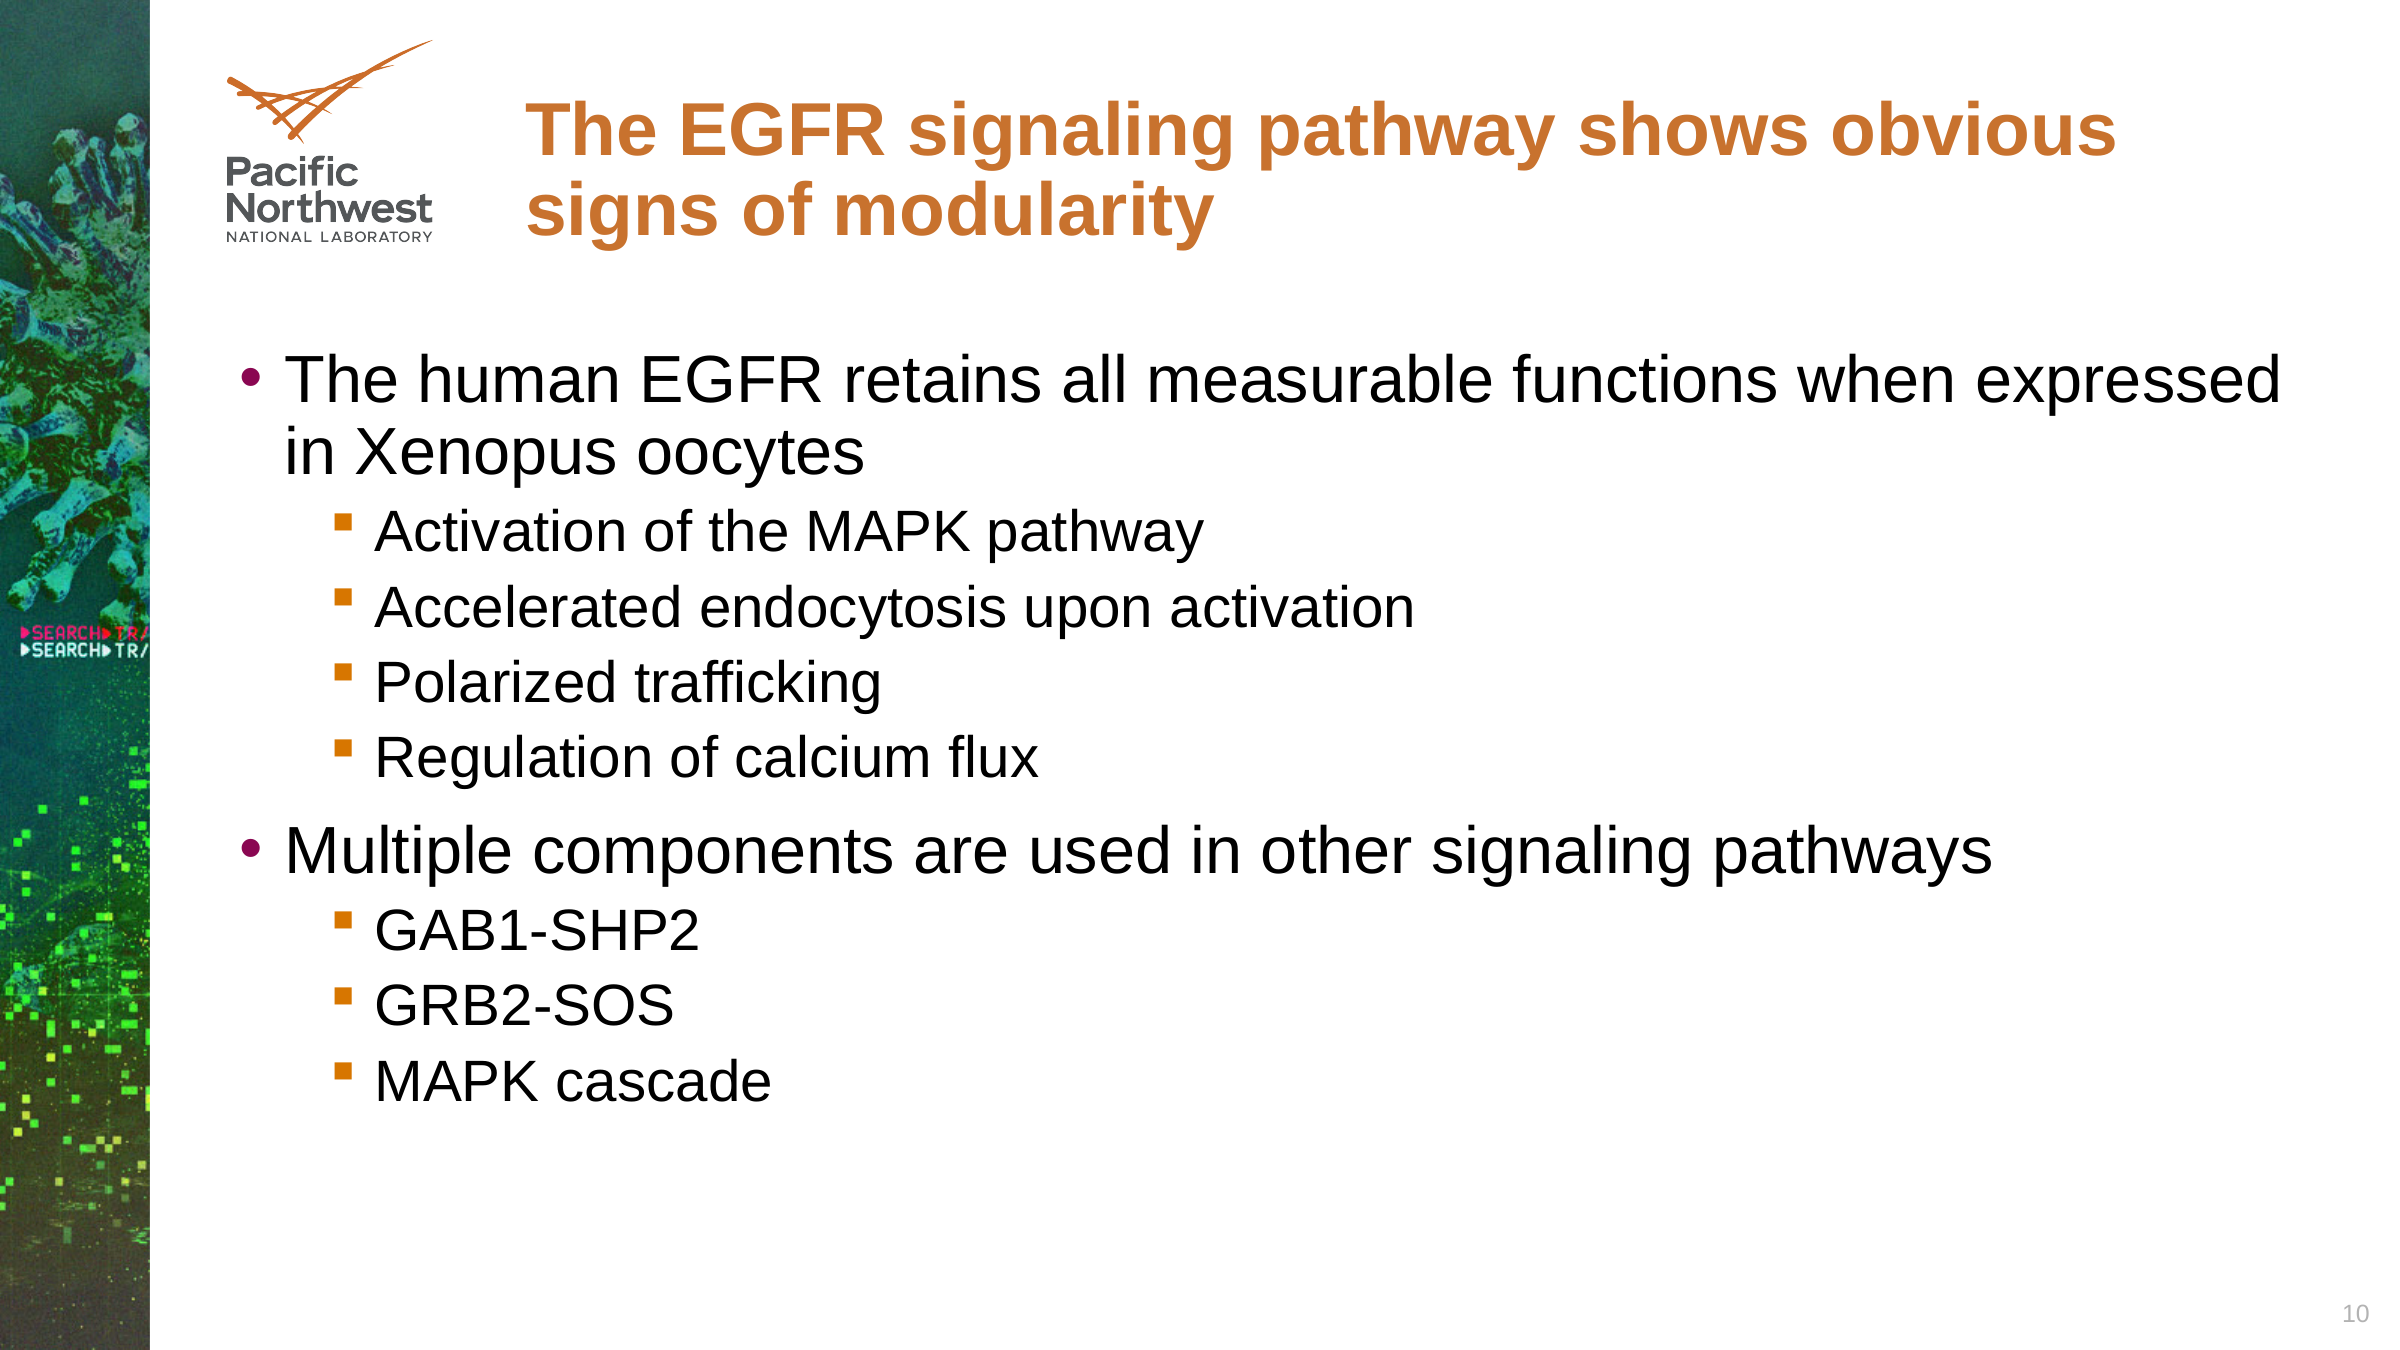

# The EGFR signaling pathway shows obvious signs of modularity
The human EGFR retains all measurable functions when expressed in Xenopus oocytes
Activation of the MAPK pathway
Accelerated endocytosis upon activation
Polarized trafficking
Regulation of calcium flux
Multiple components are used in other signaling pathways
GAB1-SHP2
GRB2-SOS
MAPK cascade
10